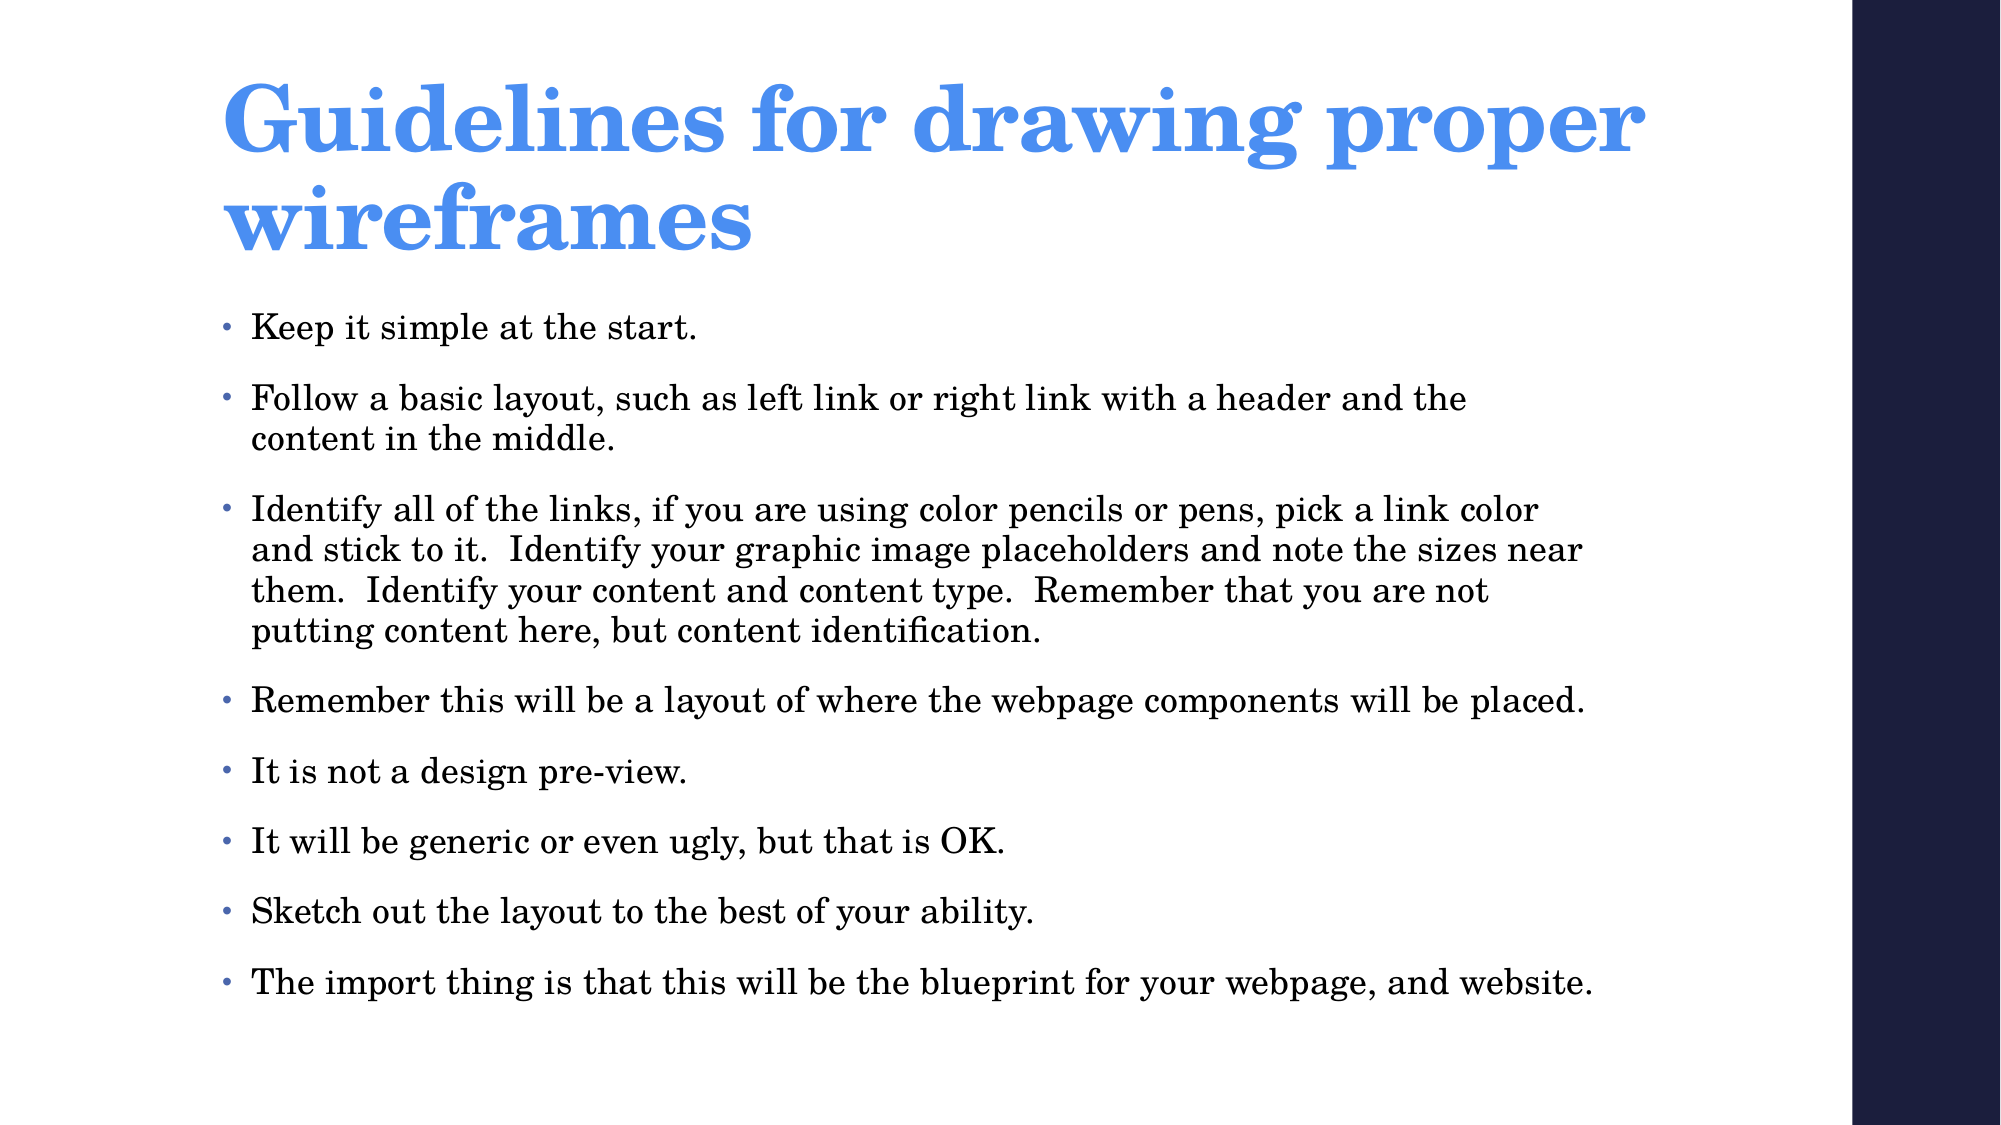

# Guidelines for drawing proper wireframes
Keep it simple at the start.
Follow a basic layout, such as left link or right link with a header and the content in the middle.
Identify all of the links, if you are using color pencils or pens, pick a link color and stick to it.  Identify your graphic image placeholders and note the sizes near them.  Identify your content and content type.  Remember that you are not putting content here, but content identification.
Remember this will be a layout of where the webpage components will be placed.
It is not a design pre-view.
It will be generic or even ugly, but that is OK.
Sketch out the layout to the best of your ability.
The import thing is that this will be the blueprint for your webpage, and website.